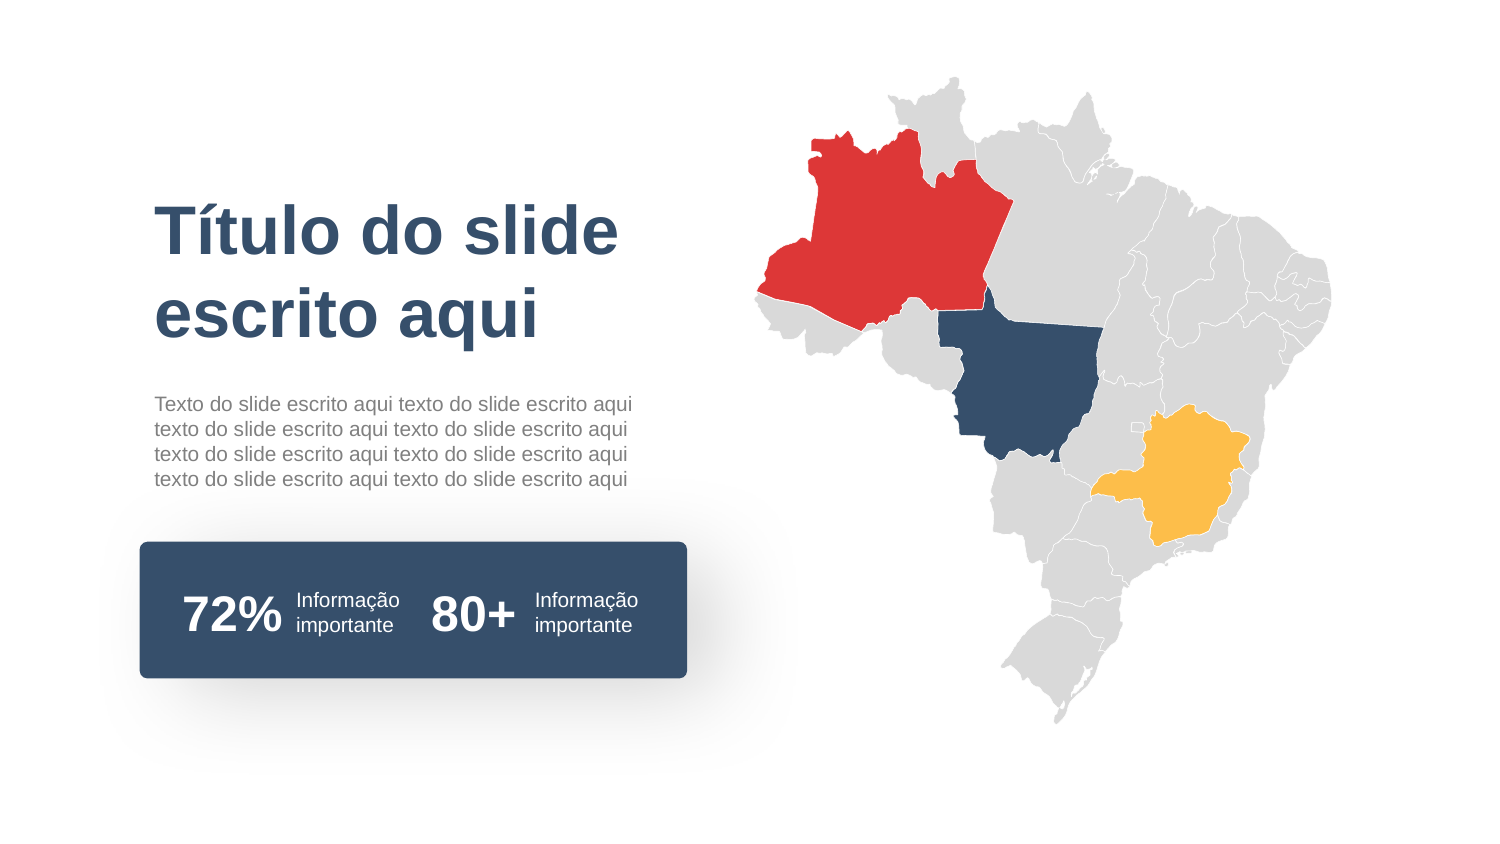

Título do slide escrito aqui

Texto do slide escrito aqui texto do slide escrito aqui texto do slide escrito aqui texto do slide escrito aqui texto do slide escrito aqui texto do slide escrito aqui texto do slide escrito aqui texto do slide escrito aqui

72%
80+
Informação
importante
Informação
importante